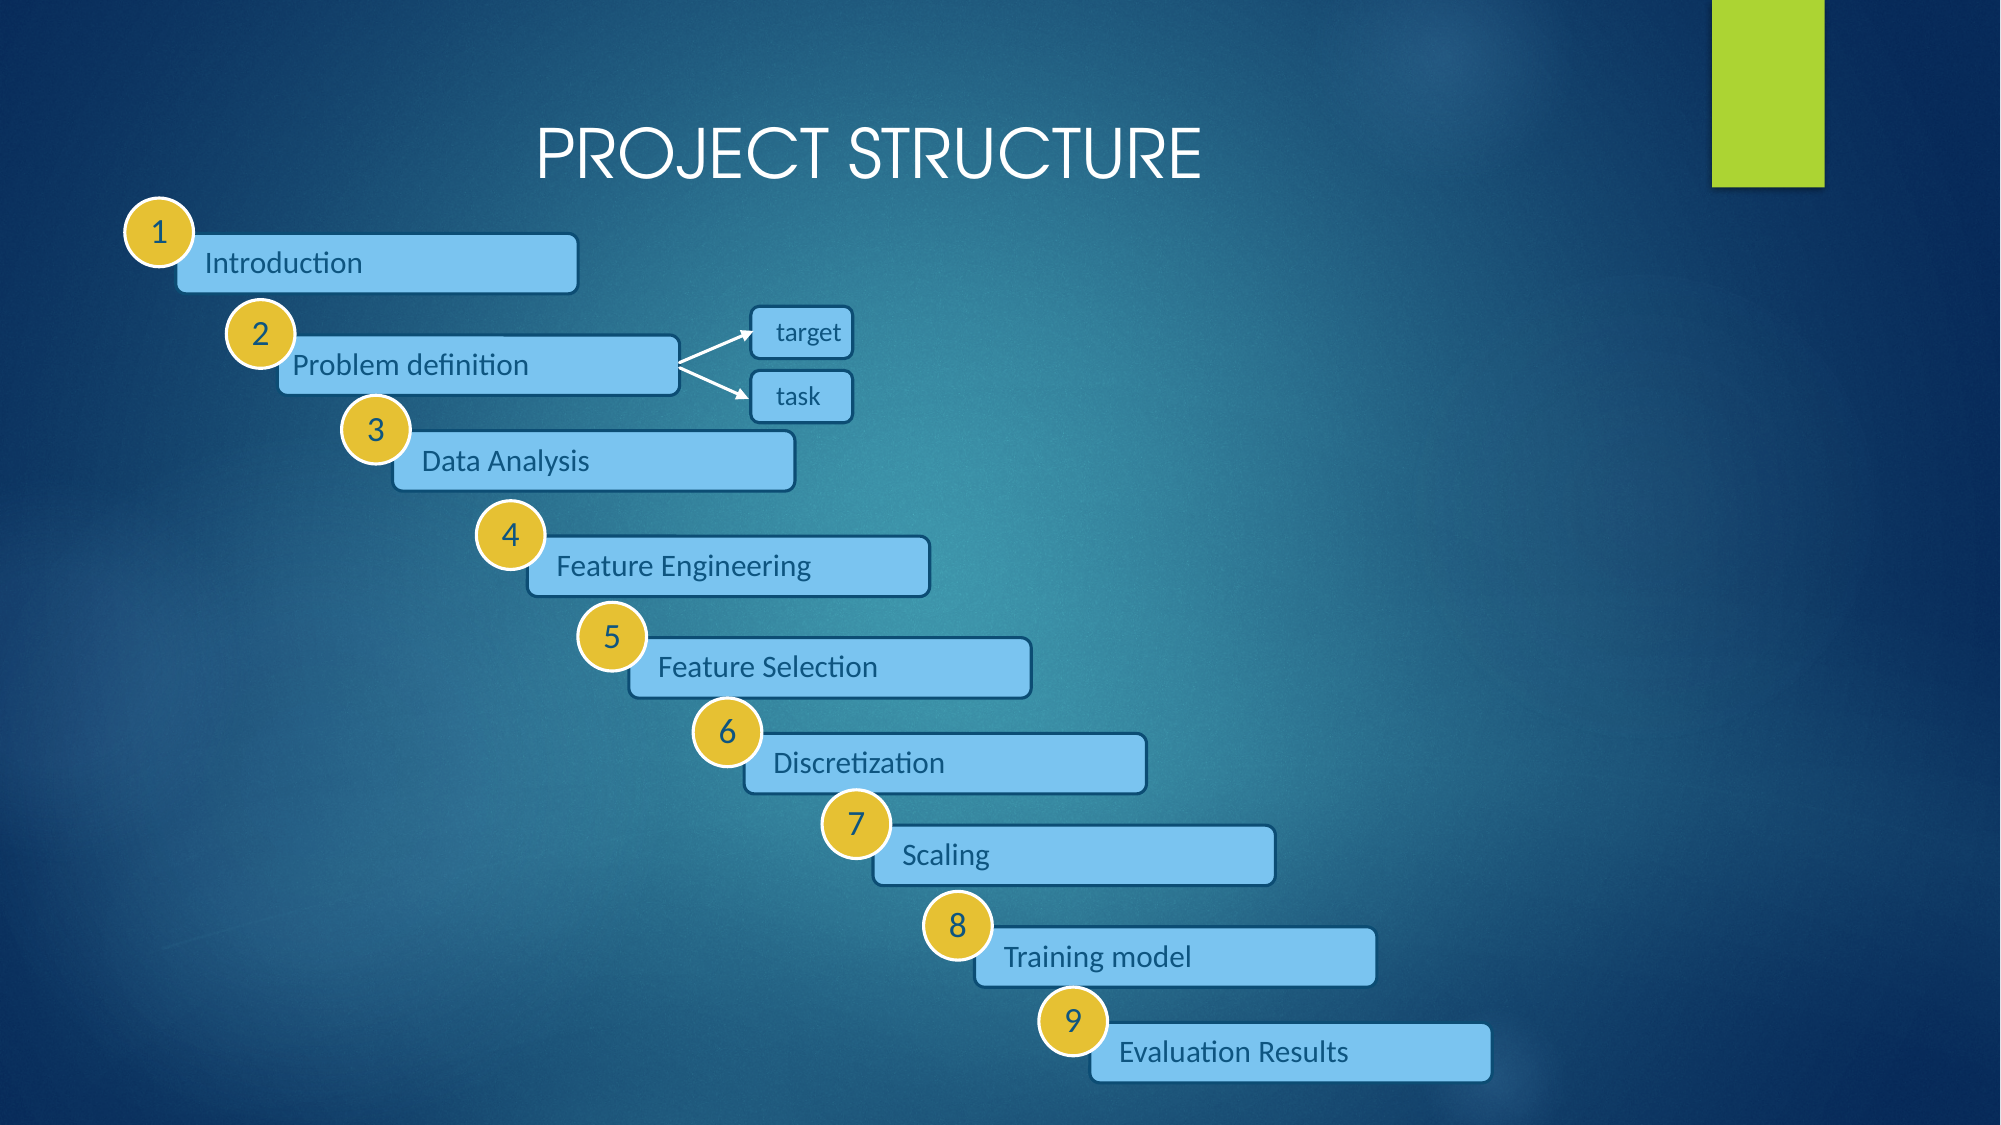

PROJECT STRUCTURE
1
  Introduction
2
  target
Problem definition
  task
3
  Data Analysis
4
  Feature Engineering
5
  Feature Selection
6
  Discretization
7
  Scaling
8
  Training model
9
  Evaluation Results